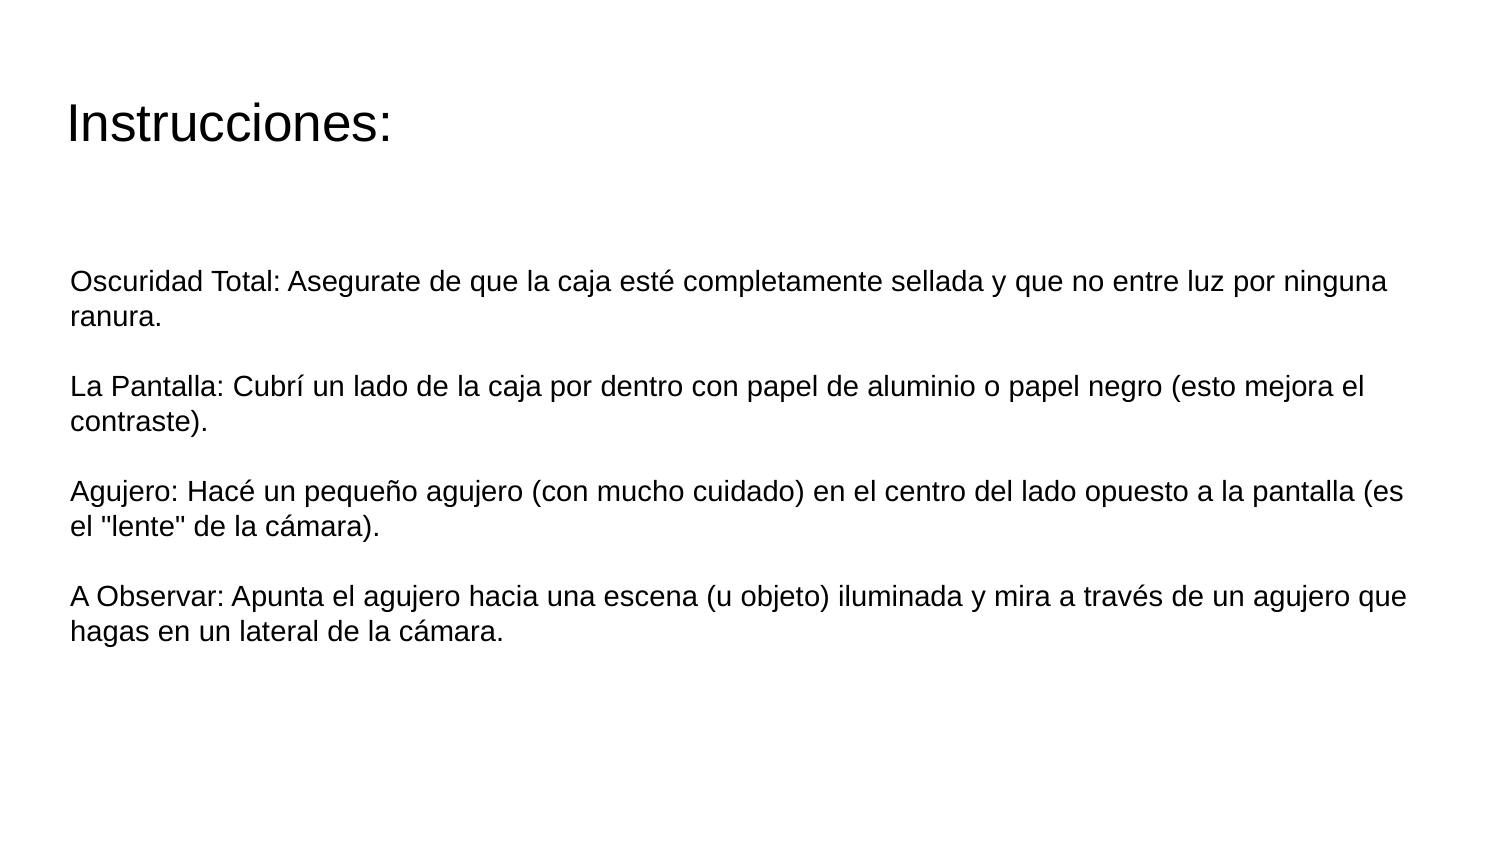

# Instrucciones:
Oscuridad Total: Asegurate de que la caja esté completamente sellada y que no entre luz por ninguna ranura.

La Pantalla: Cubrí un lado de la caja por dentro con papel de aluminio o papel negro (esto mejora el contraste).

Agujero: Hacé un pequeño agujero (con mucho cuidado) en el centro del lado opuesto a la pantalla (es el "lente" de la cámara).

A Observar: Apunta el agujero hacia una escena (u objeto) iluminada y mira a través de un agujero que hagas en un lateral de la cámara.